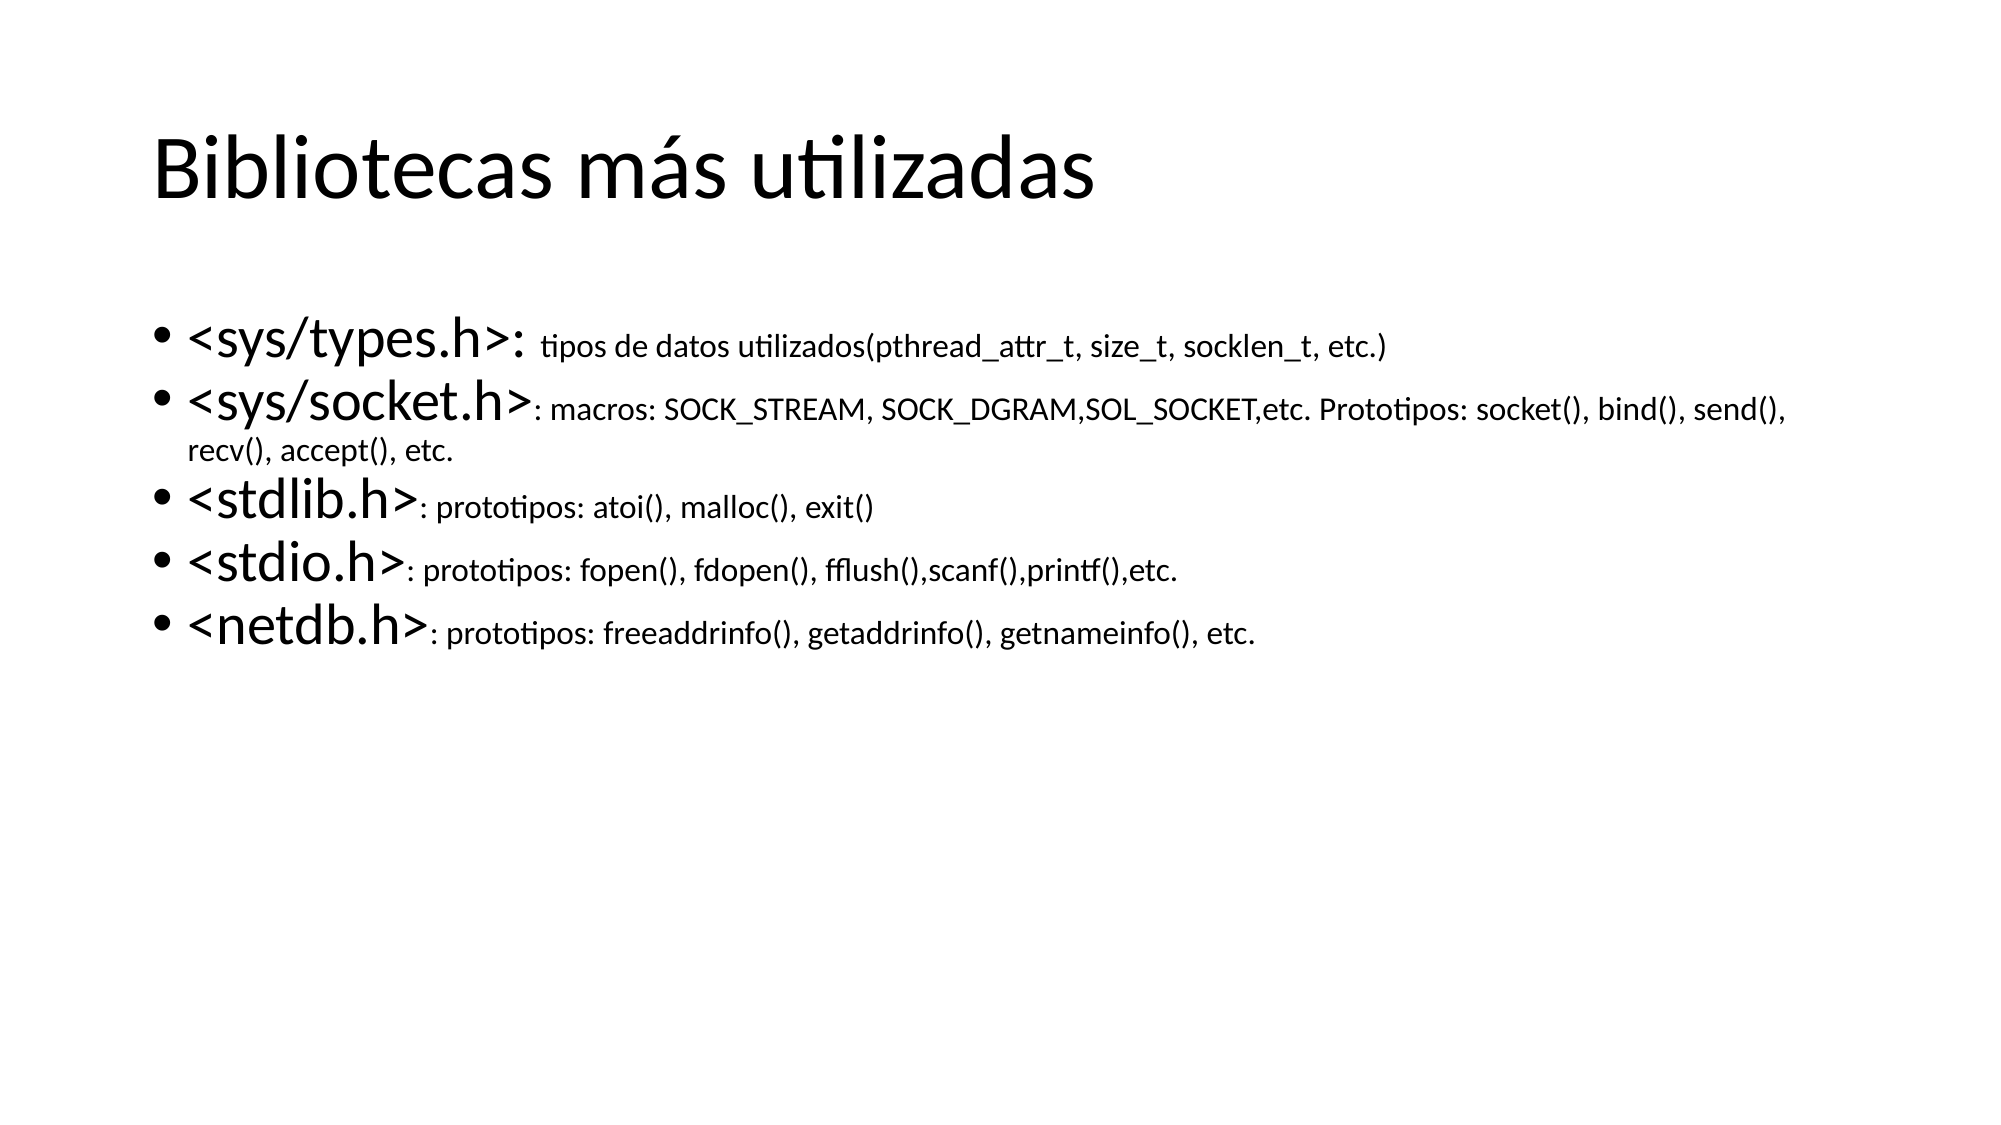

Bibliotecas más utilizadas
<sys/types.h>: tipos de datos utilizados(pthread_attr_t, size_t, socklen_t, etc.)
<sys/socket.h>: macros: SOCK_STREAM, SOCK_DGRAM,SOL_SOCKET,etc. Prototipos: socket(), bind(), send(), recv(), accept(), etc.
<stdlib.h>: prototipos: atoi(), malloc(), exit()
<stdio.h>: prototipos: fopen(), fdopen(), fflush(),scanf(),printf(),etc.
<netdb.h>: prototipos: freeaddrinfo(), getaddrinfo(), getnameinfo(), etc.